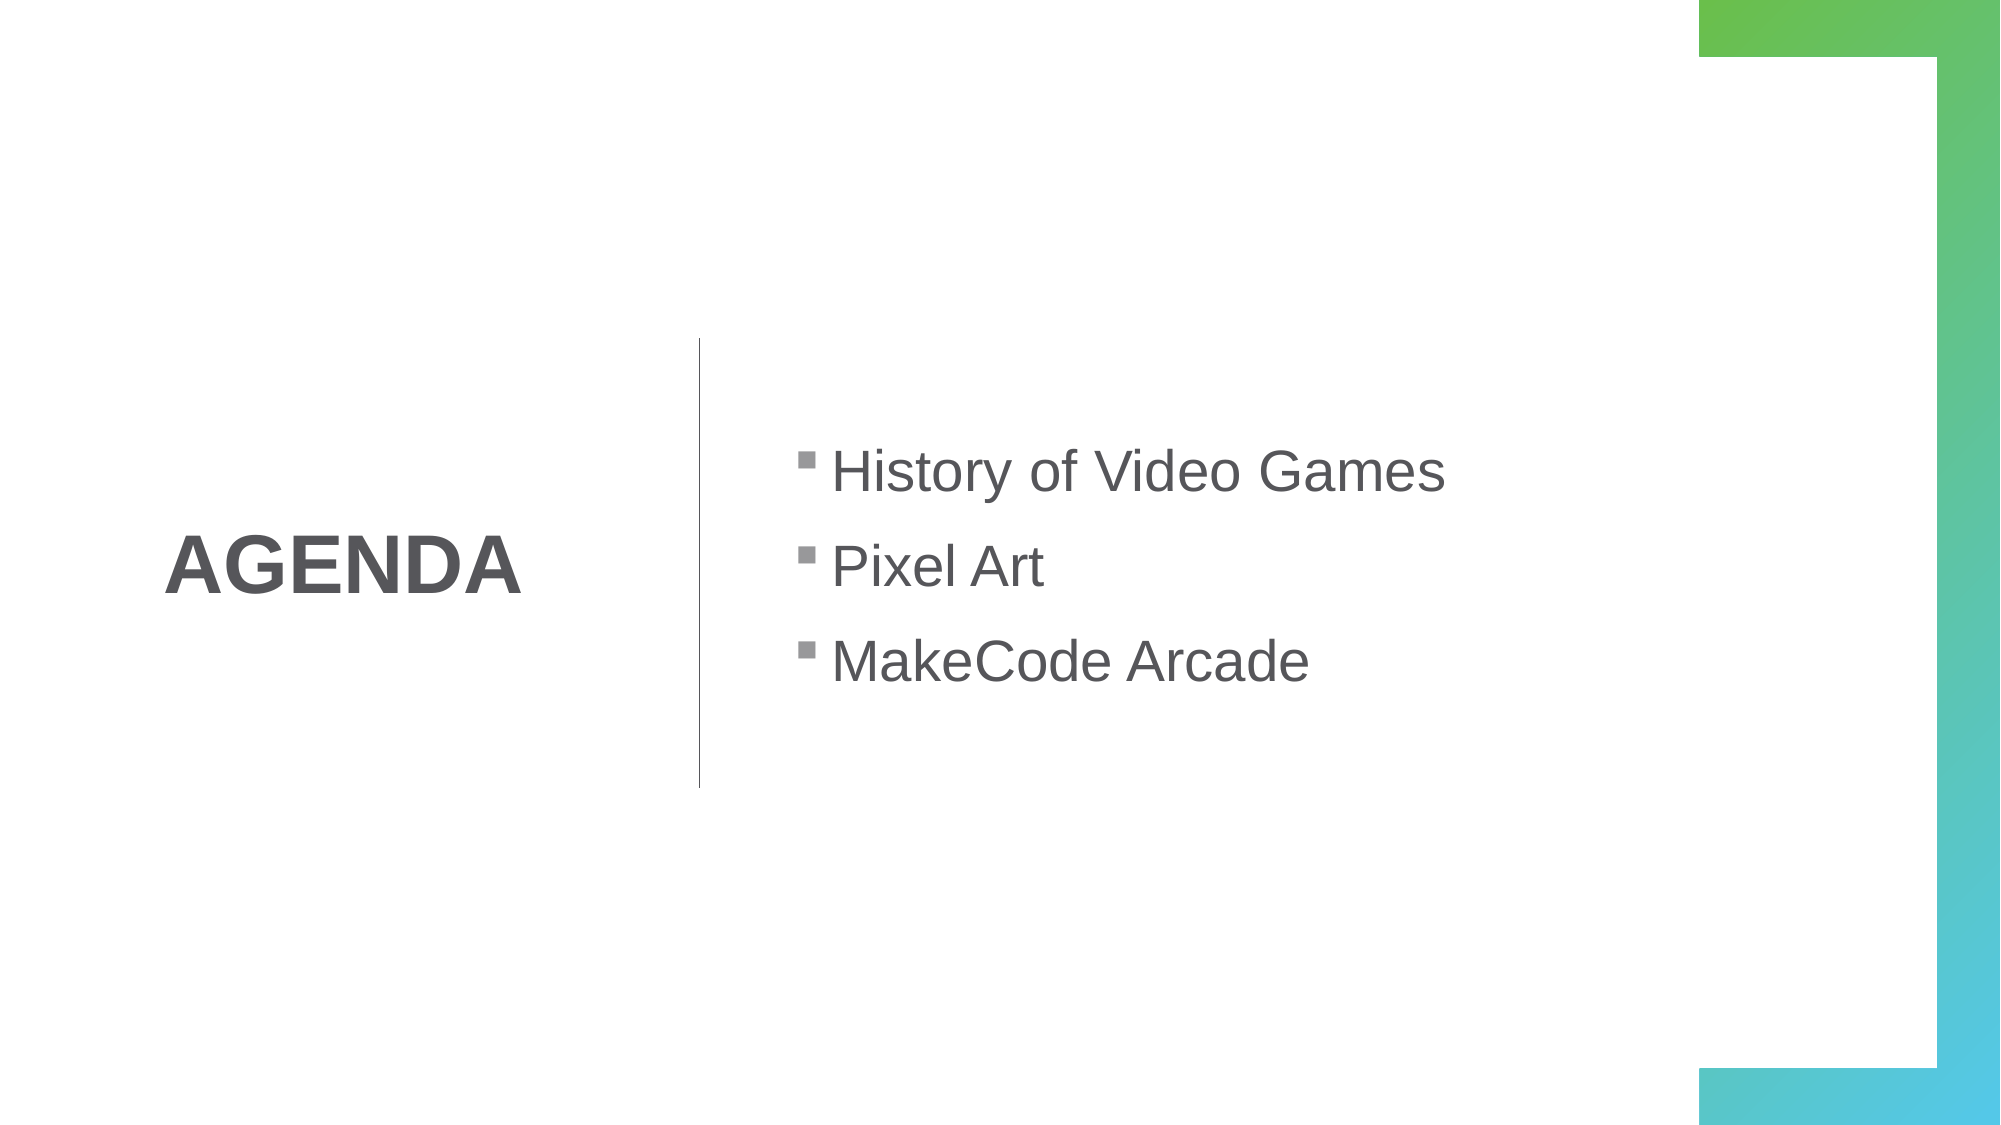

# AGENDA
History of Video Games
Pixel Art
MakeCode Arcade